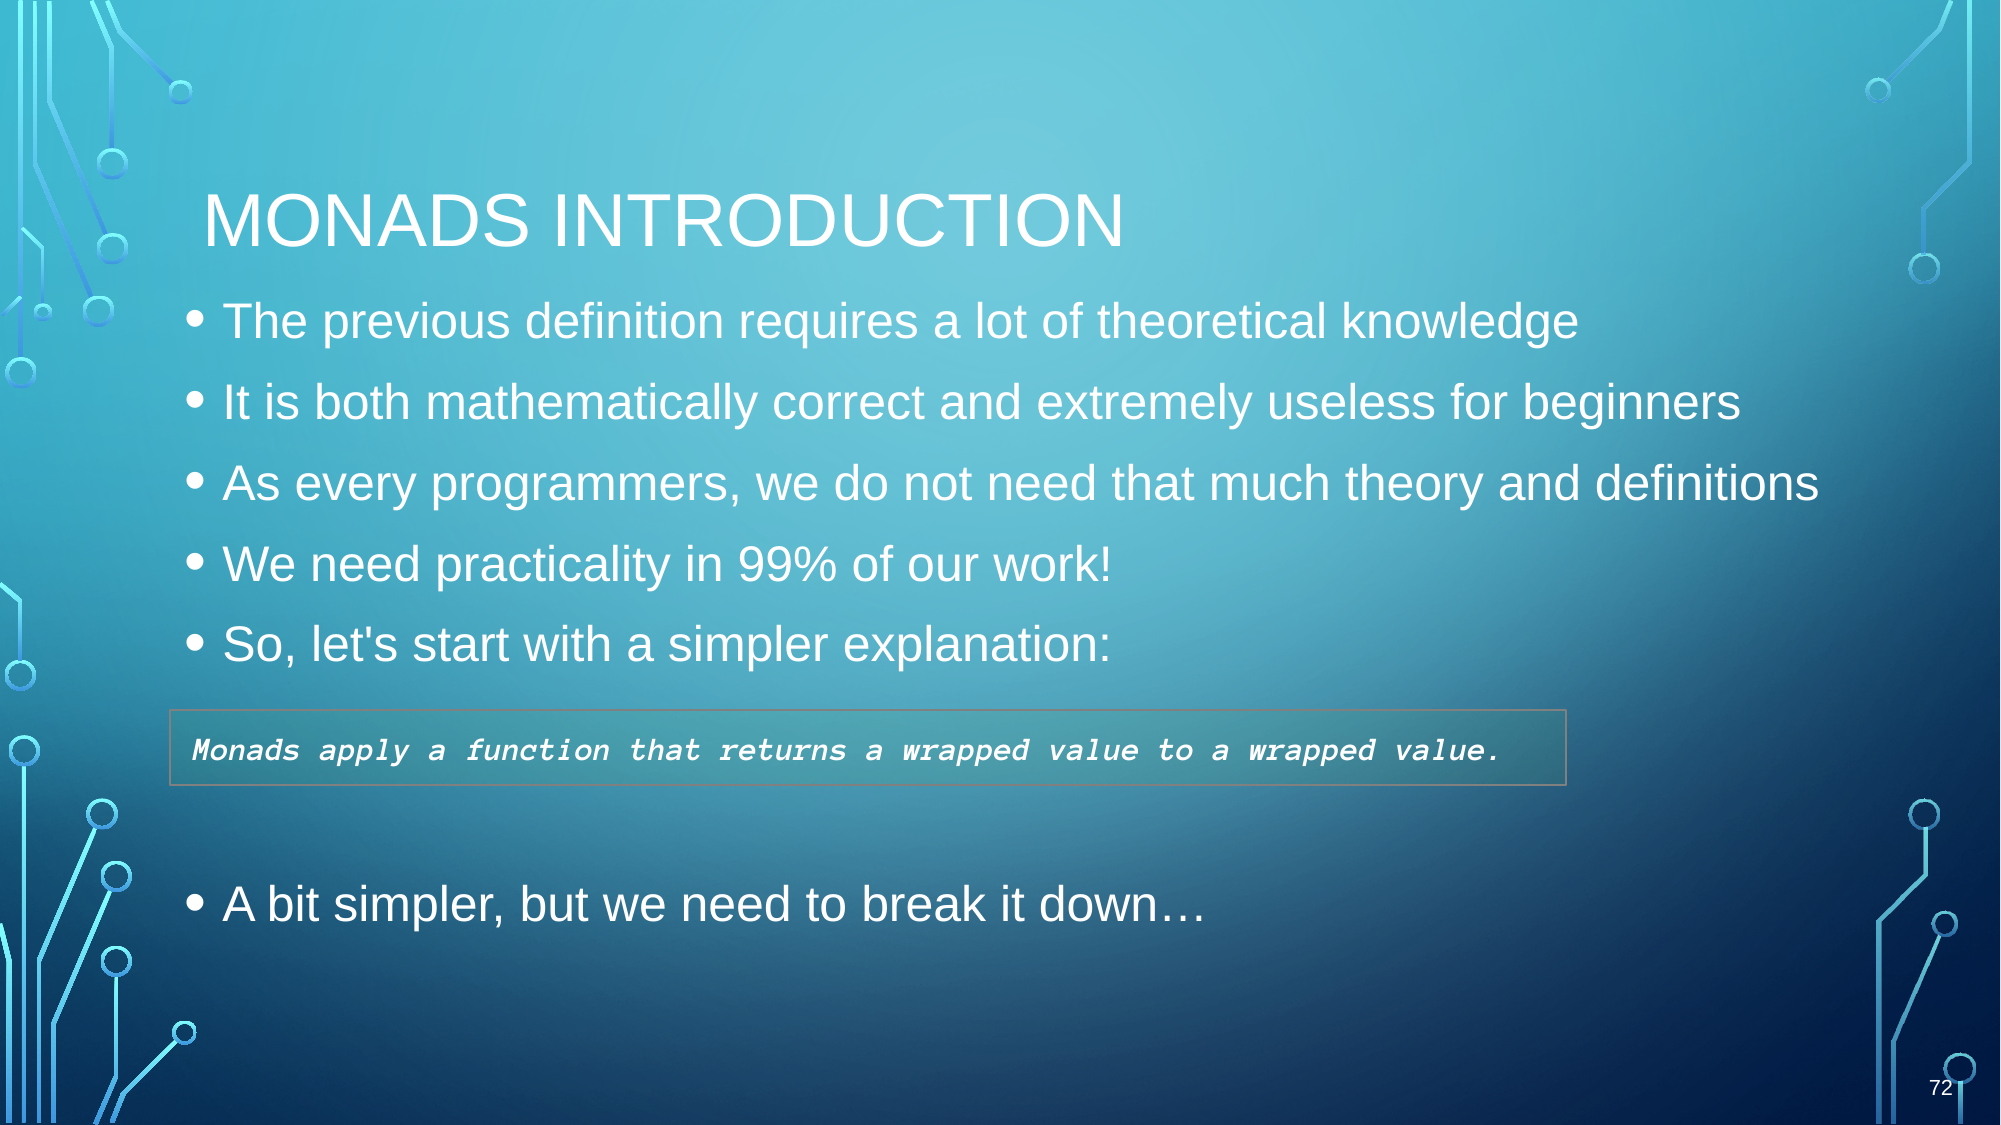

# Monads Introduction
The previous definition requires a lot of theoretical knowledge
It is both mathematically correct and extremely useless for beginners
As every programmers, we do not need that much theory and definitions
We need practicality in 99% of our work!
So, let's start with a simpler explanation:

A bit simpler, but we need to break it down…
Monads apply a function that returns a wrapped value to a wrapped value.
72